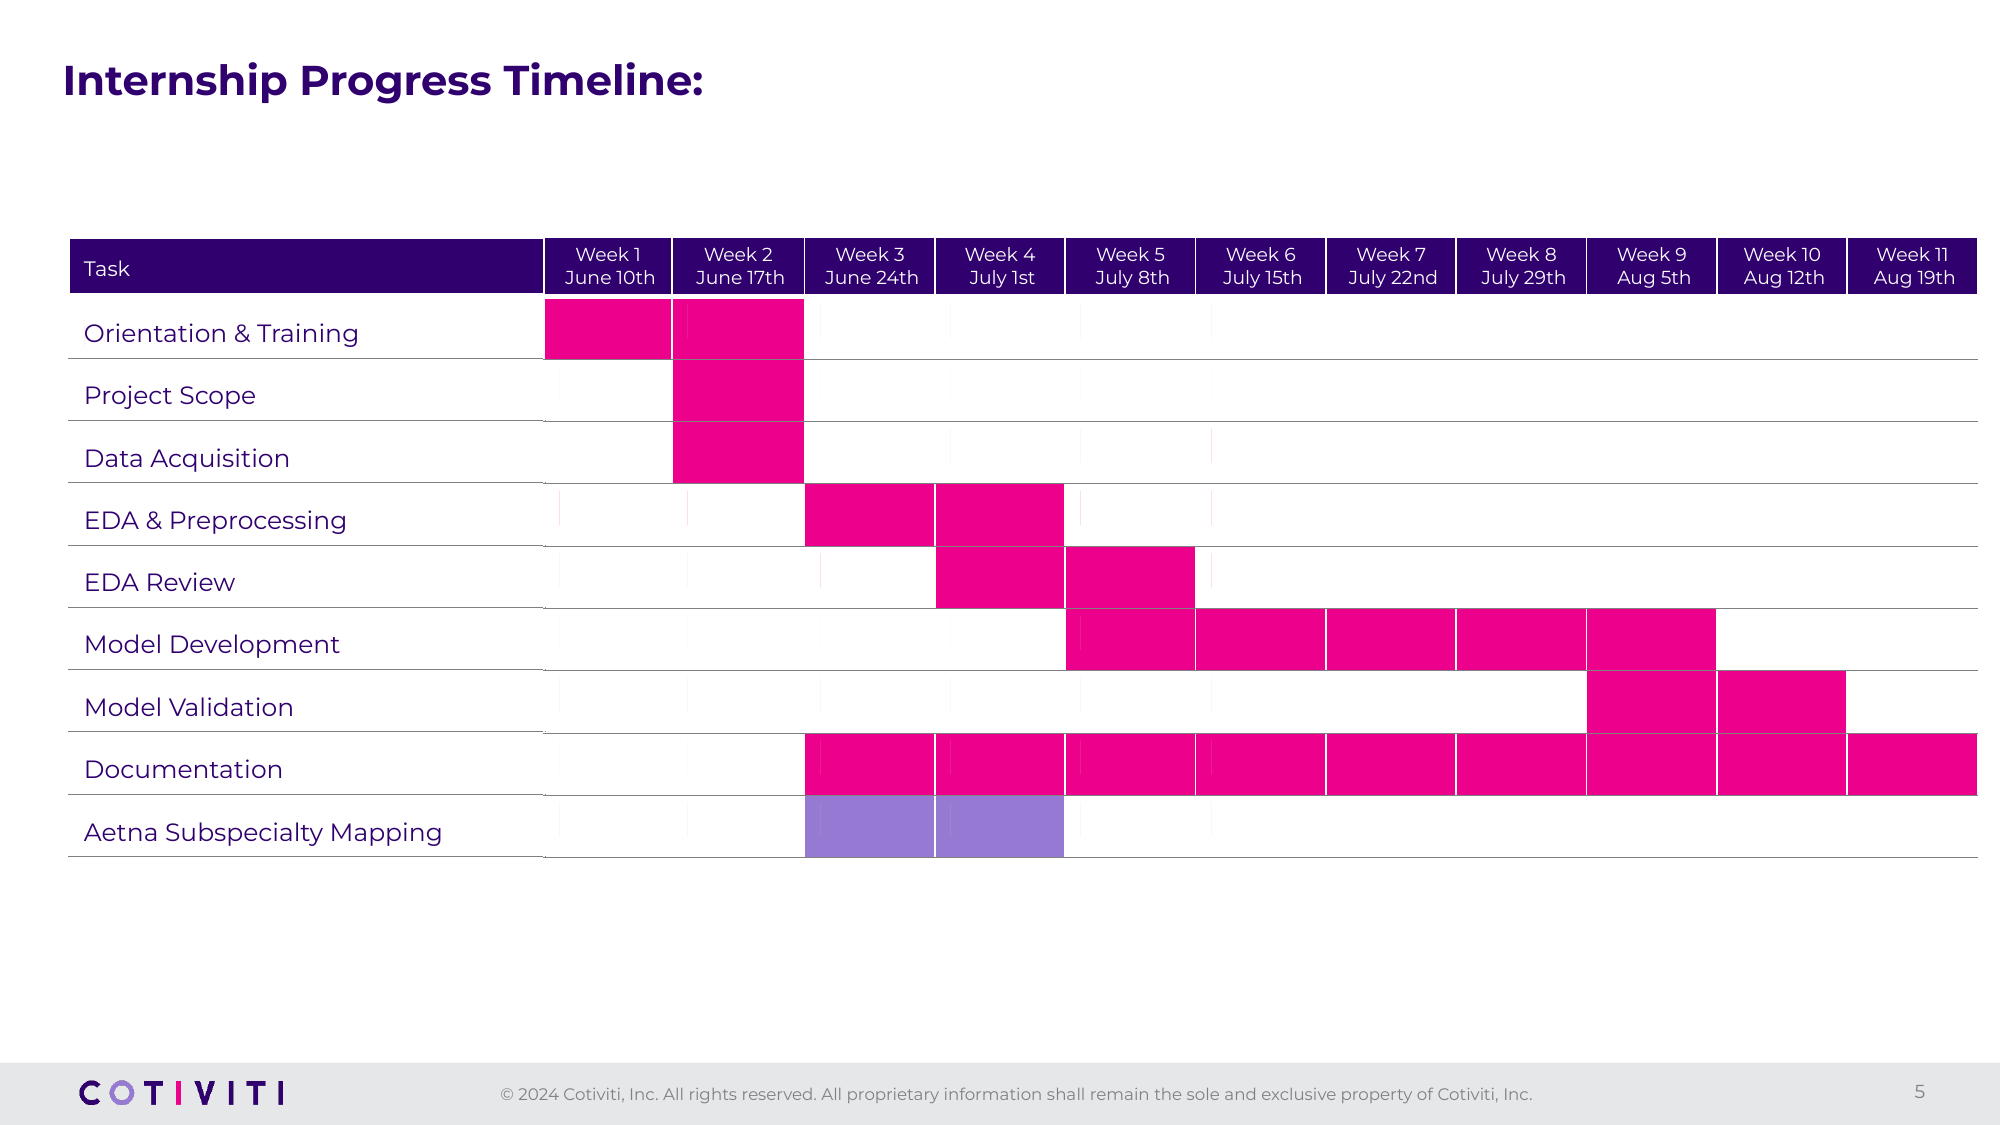

Internship Progress Timeline:
| Week 1  June 10th​ | Week 2  June 17th​ | Week 3  June 24th​ | Week 4  July 1st | Week 5  July 8th​​ | Week 6  July 15th​​ | Week 7  July 22nd | Week 8  July 29th | Week 9  Aug 5th | Week 10  Aug 12th | Week 11  Aug 19th |
| --- | --- | --- | --- | --- | --- | --- | --- | --- | --- | --- |
| ​ | ​ | ​ | ​ | ​ | ​ |  |  |  |  |  |
| ​ | ​ | ​ | ​ | ​ | ​ |  |  |  |  |  |
|  |  |  | ​ | ​ | ​ |  |  |  |  |  |
| ​ | ​ | ​ | ​ | ​ | ​ |  |  |  |  |  |
| ​ | ​ | ​ | ​ | ​ | ​ |  |  |  |  |  |
| ​ | ​ | ​ | ​ | ​ | ​ |  |  |  |  |  |
| ​ | ​ | ​ | ​ | ​ | ​ |  |  |  |  |  |
| ​ | ​ | ​ | ​ | ​ | ​ |  |  |  |  |  |
| ​ | ​ | ​ | ​ | ​ | ​ |  |  |  |  |  |
| Task |
| --- |
| ​Orientation & Training |
| ​Project Scope |
| ​Data Acquisition |
| ​EDA & Preprocessing |
| ​EDA Review |
| ​Model Development |
| ​Model Validation |
| ​Documentation |
| ​Aetna Subspecialty Mapping |
5